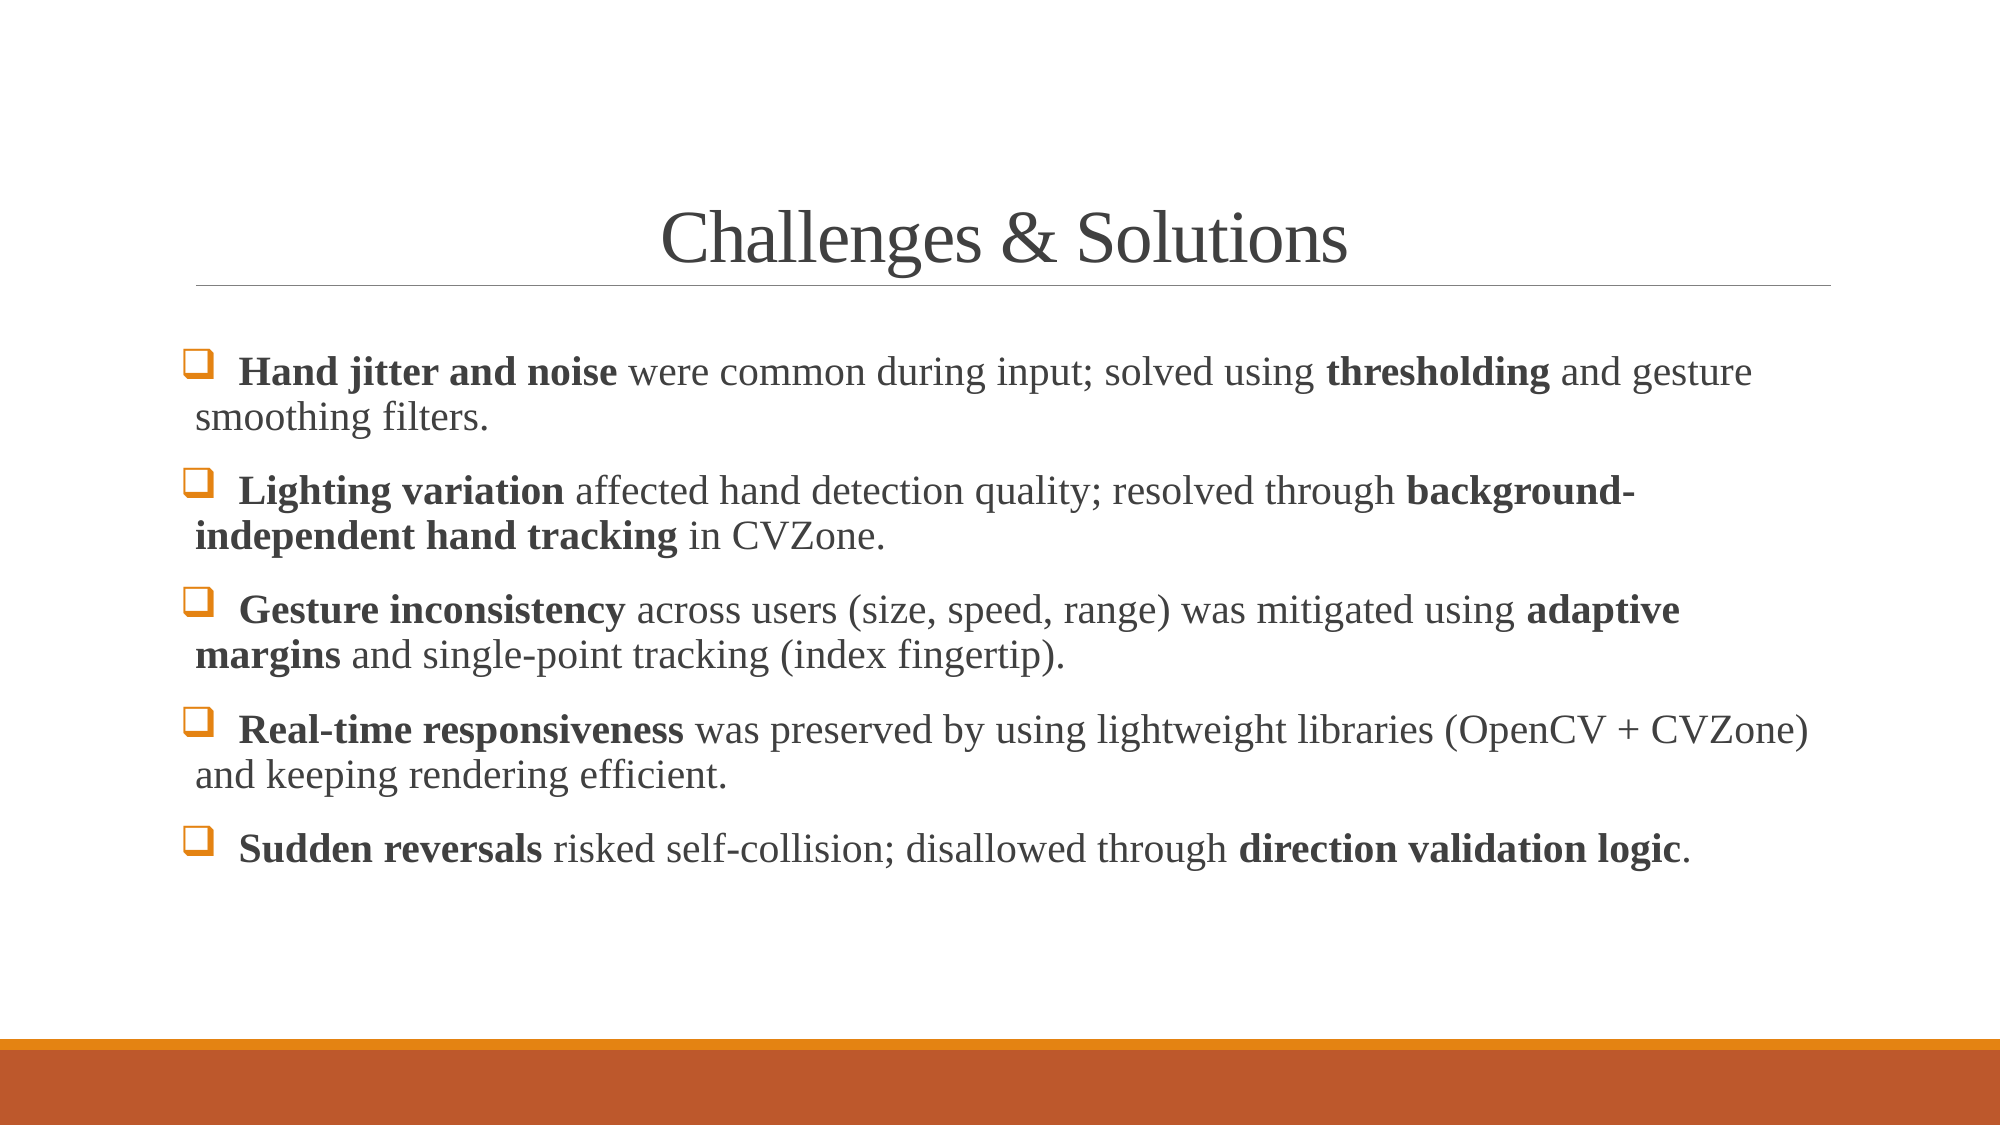

# Challenges & Solutions
  Hand jitter and noise were common during input; solved using thresholding and gesture smoothing filters.
  Lighting variation affected hand detection quality; resolved through background-independent hand tracking in CVZone.
  Gesture inconsistency across users (size, speed, range) was mitigated using adaptive margins and single-point tracking (index fingertip).
  Real-time responsiveness was preserved by using lightweight libraries (OpenCV + CVZone) and keeping rendering efficient.
  Sudden reversals risked self-collision; disallowed through direction validation logic.